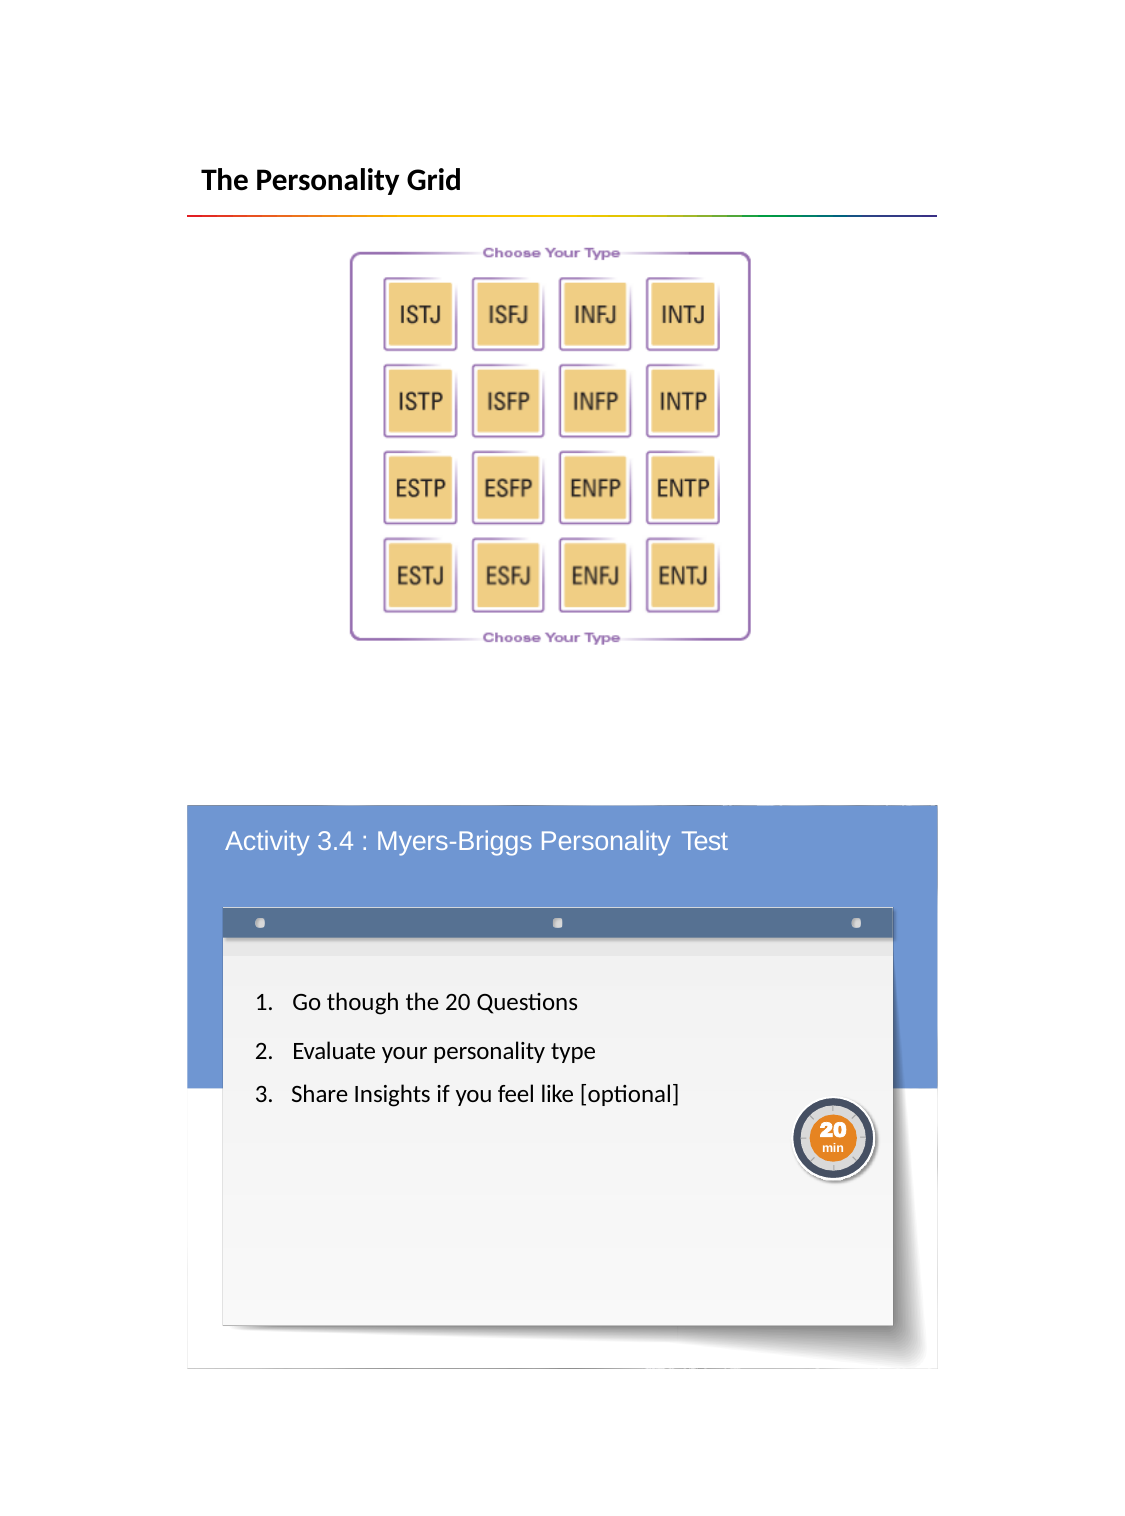

The Personality Grid

Activity 3.4 : Myers-Briggs Personality Test

Go though the 20 Questions
Evaluate your personality type

3.   Share Insights if you feel like [optional]

20
min